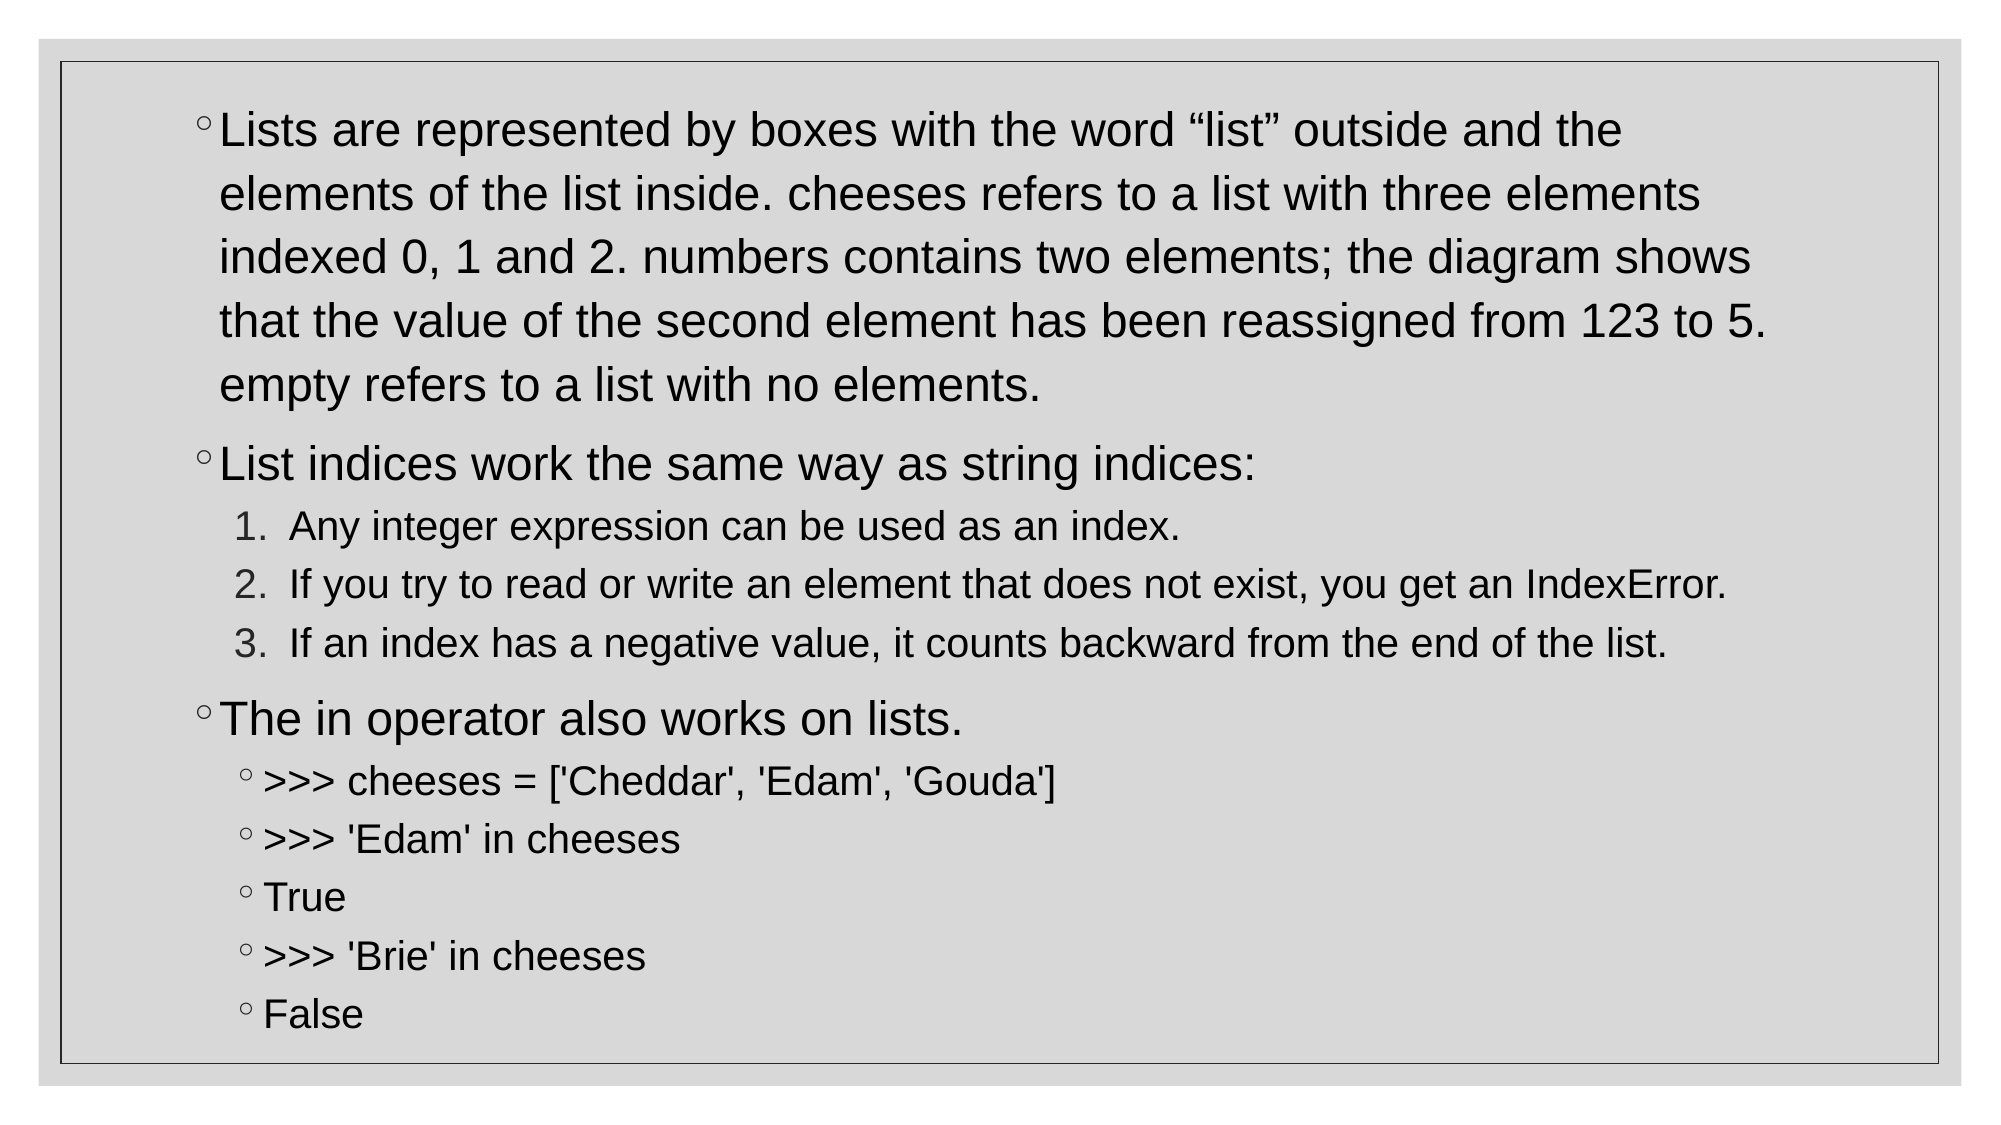

Lists are represented by boxes with the word “list” outside and the elements of the list inside. cheeses refers to a list with three elements indexed 0, 1 and 2. numbers contains two elements; the diagram shows that the value of the second element has been reassigned from 123 to 5. empty refers to a list with no elements.
List indices work the same way as string indices:
Any integer expression can be used as an index.
If you try to read or write an element that does not exist, you get an IndexError.
If an index has a negative value, it counts backward from the end of the list.
The in operator also works on lists.
>>> cheeses = ['Cheddar', 'Edam', 'Gouda']
>>> 'Edam' in cheeses
True
>>> 'Brie' in cheeses
False